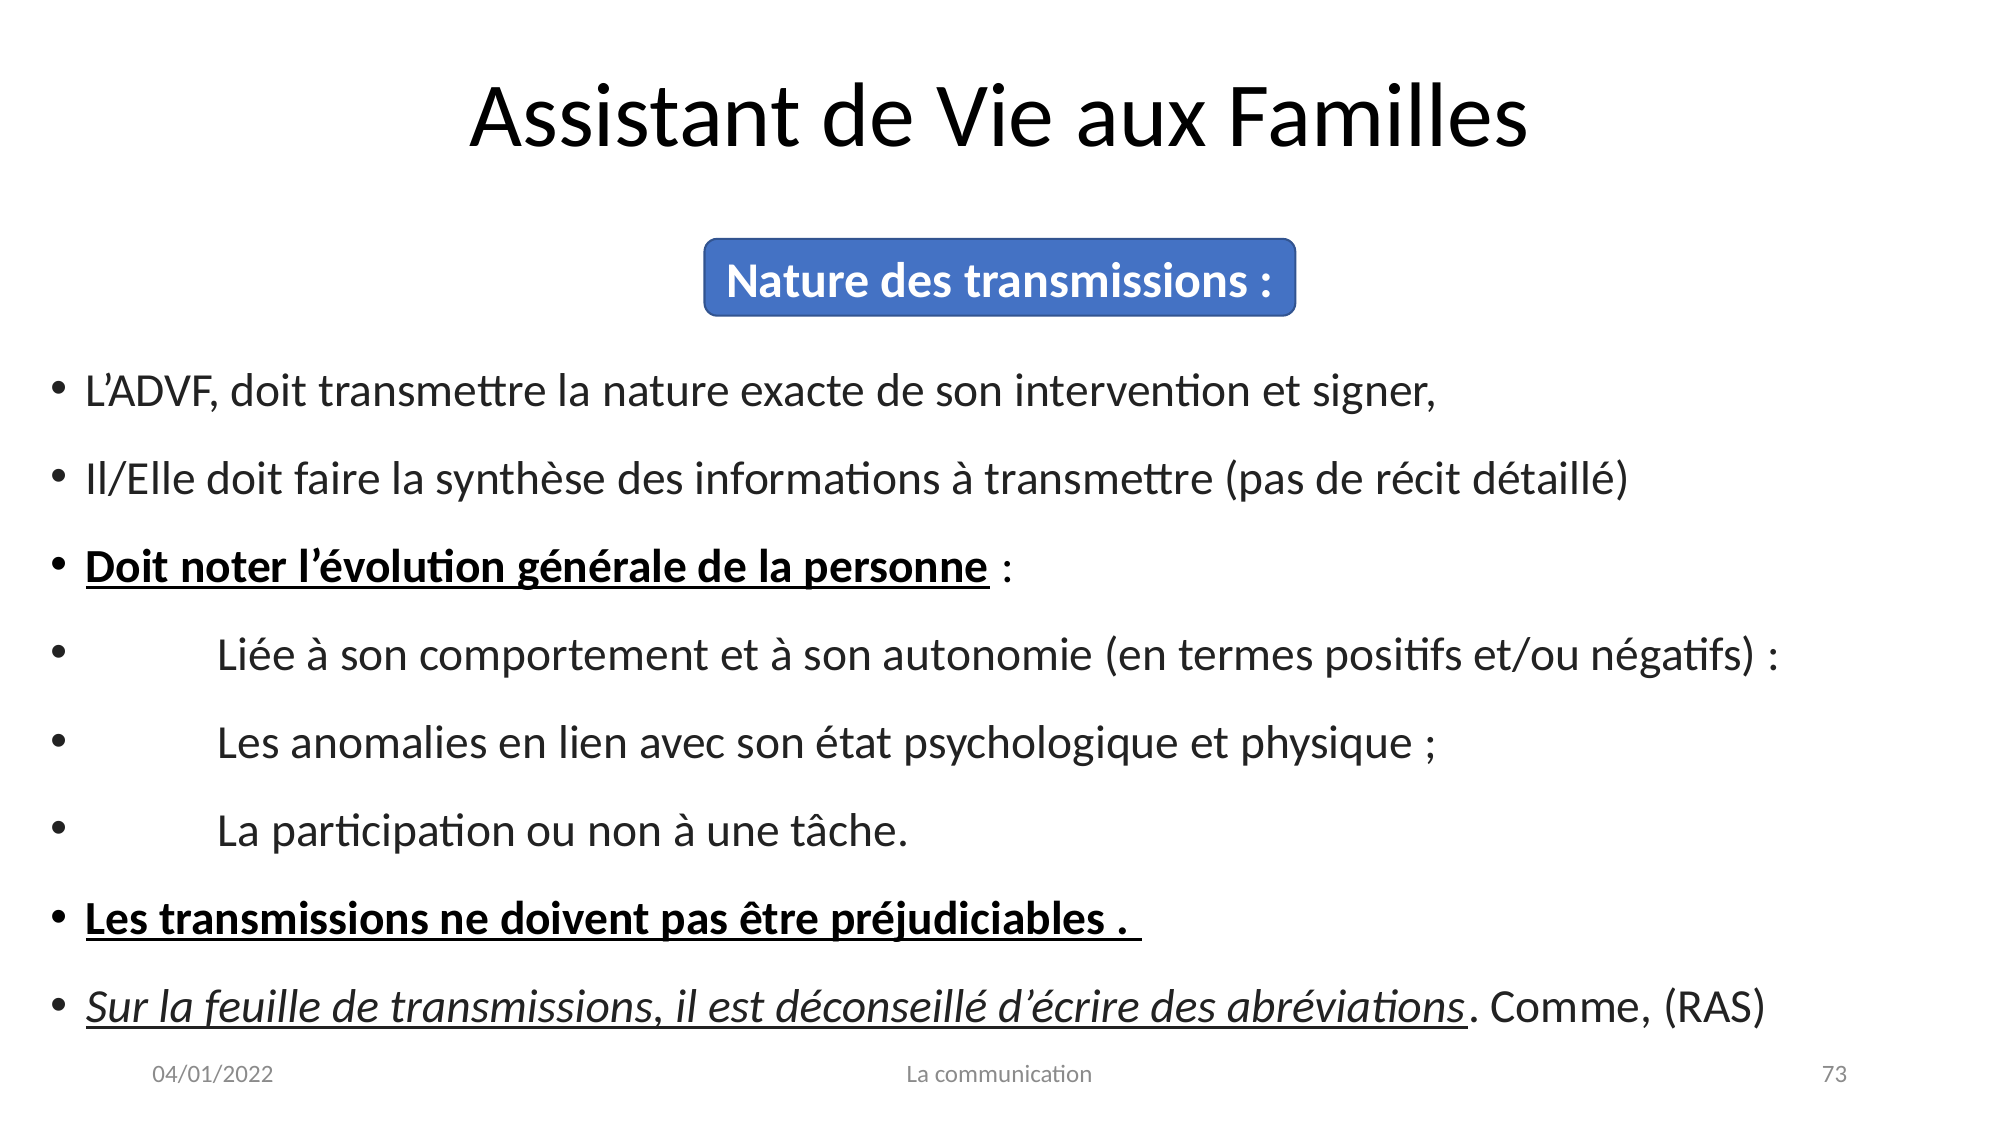

Assistant de Vie aux Familles
Nature des transmissions :
L’ADVF, doit transmettre la nature exacte de son intervention et signer,
Il/Elle doit faire la synthèse des informations à transmettre (pas de récit détaillé)
Doit noter l’évolution générale de la personne :
Liée à son comportement et à son autonomie (en termes positifs et/ou négatifs) :
Les anomalies en lien avec son état psychologique et physique ;
La participation ou non à une tâche.
Les transmissions ne doivent pas être préjudiciables .
Sur la feuille de transmissions, il est déconseillé d’écrire des abréviations. Comme, (RAS)
04/01/2022
La communication
73